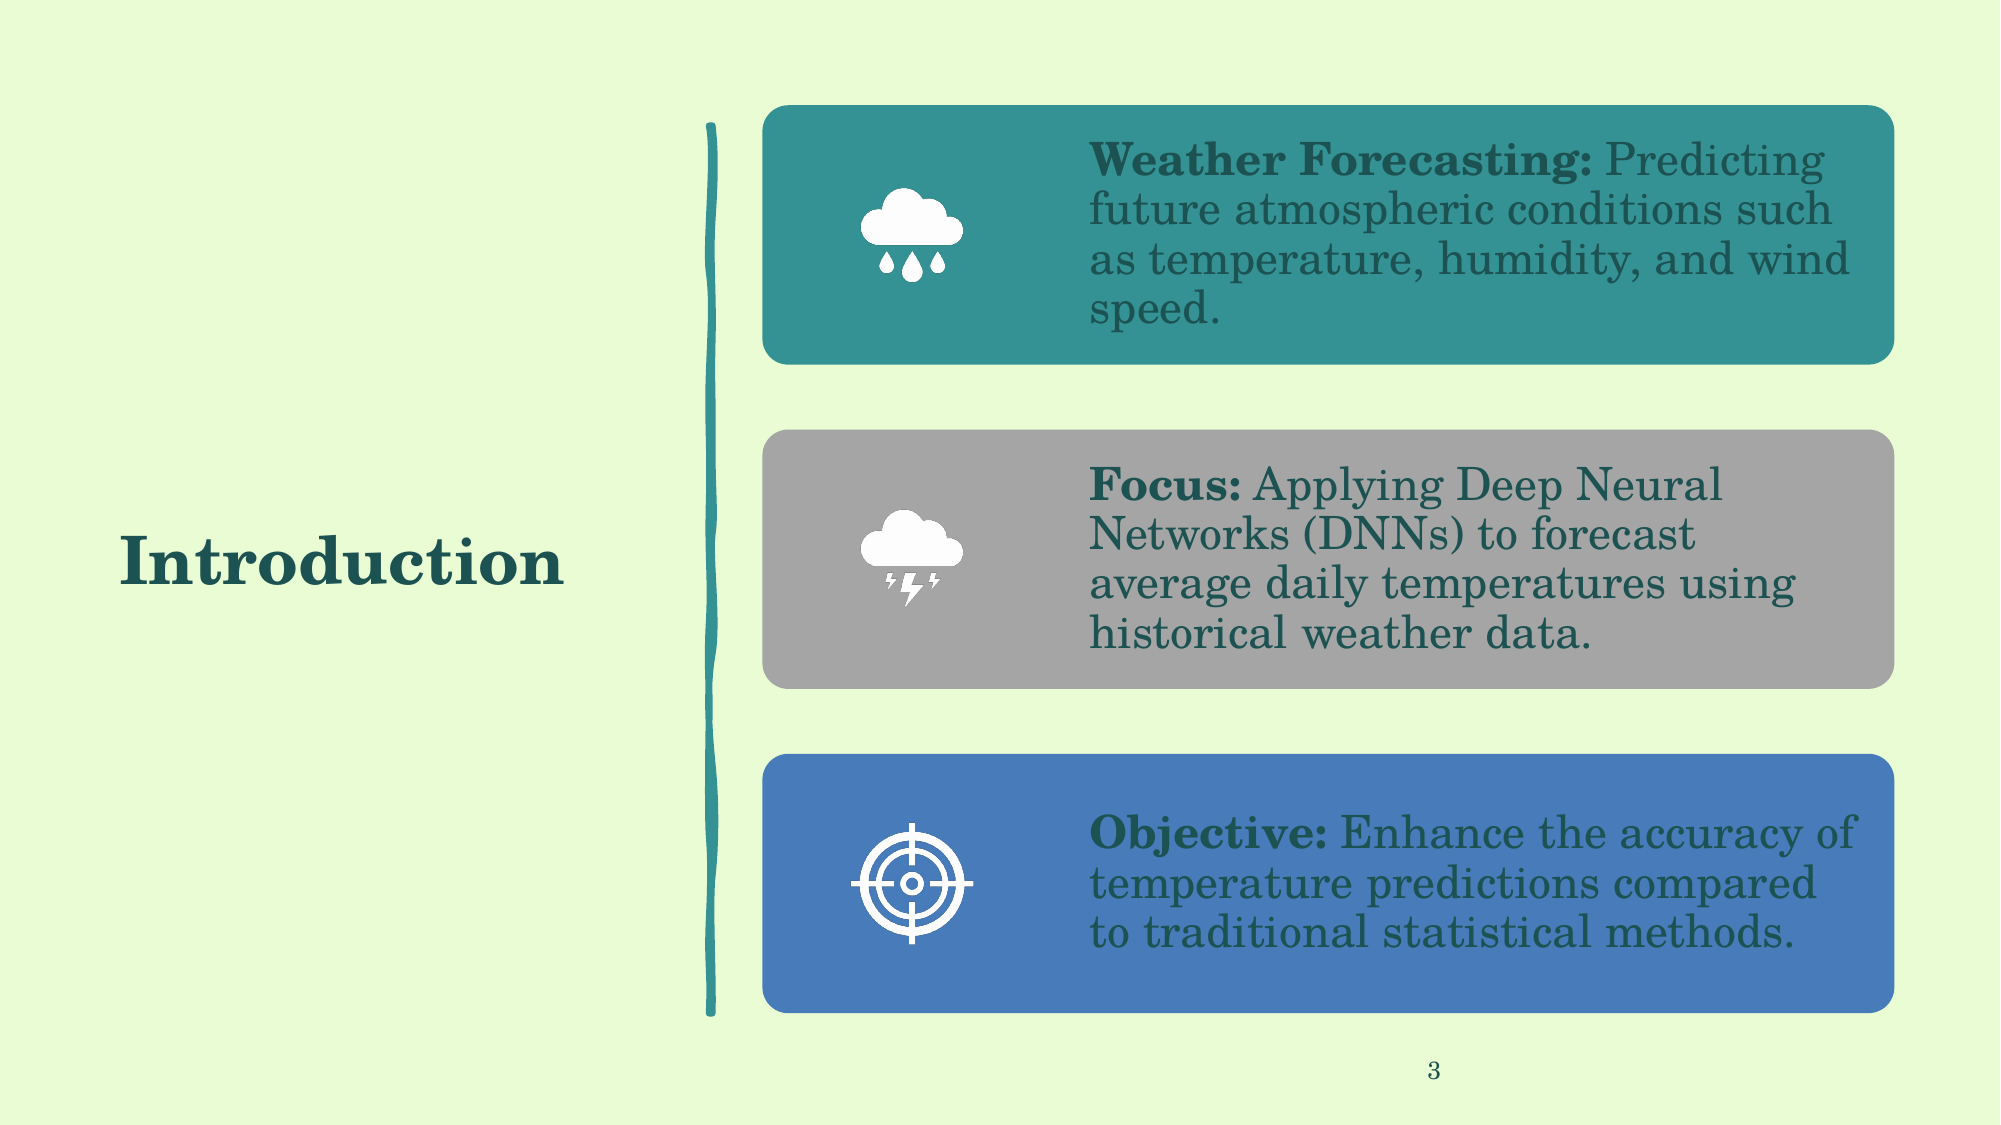

Weather Forecasting: Predicting future atmospheric conditions such as temperature, humidity, and wind speed.
Focus: Applying Deep Neural Networks (DNNs) to forecast average daily temperatures using historical weather data.
Objective: Enhance the accuracy of temperature predictions compared to traditional statistical methods.
# Introduction

3